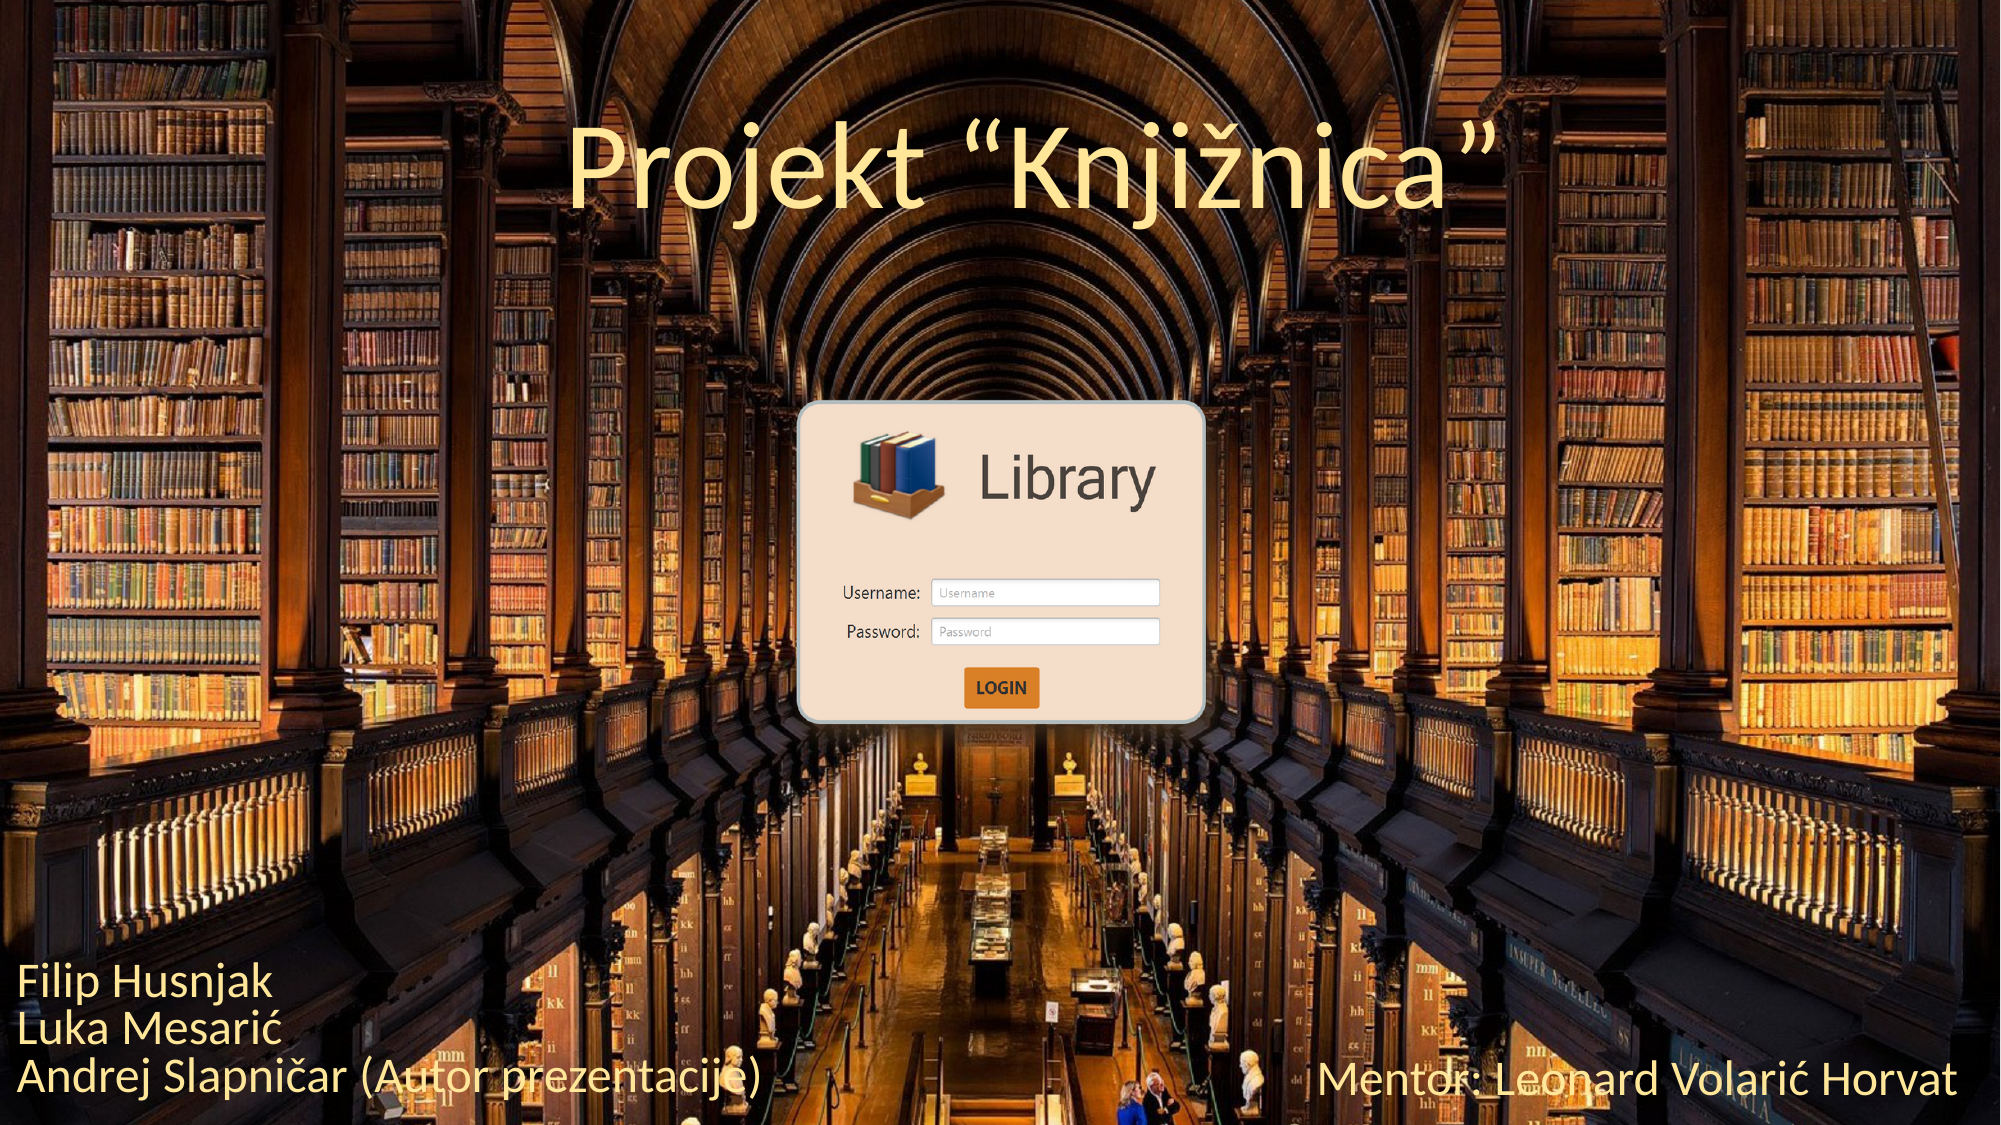

# Projekt “Knjižnica”
Filip Husnjak
Luka Mesarić
Andrej Slapničar (Autor prezentacije)
Mentor: Leonard Volarić Horvat